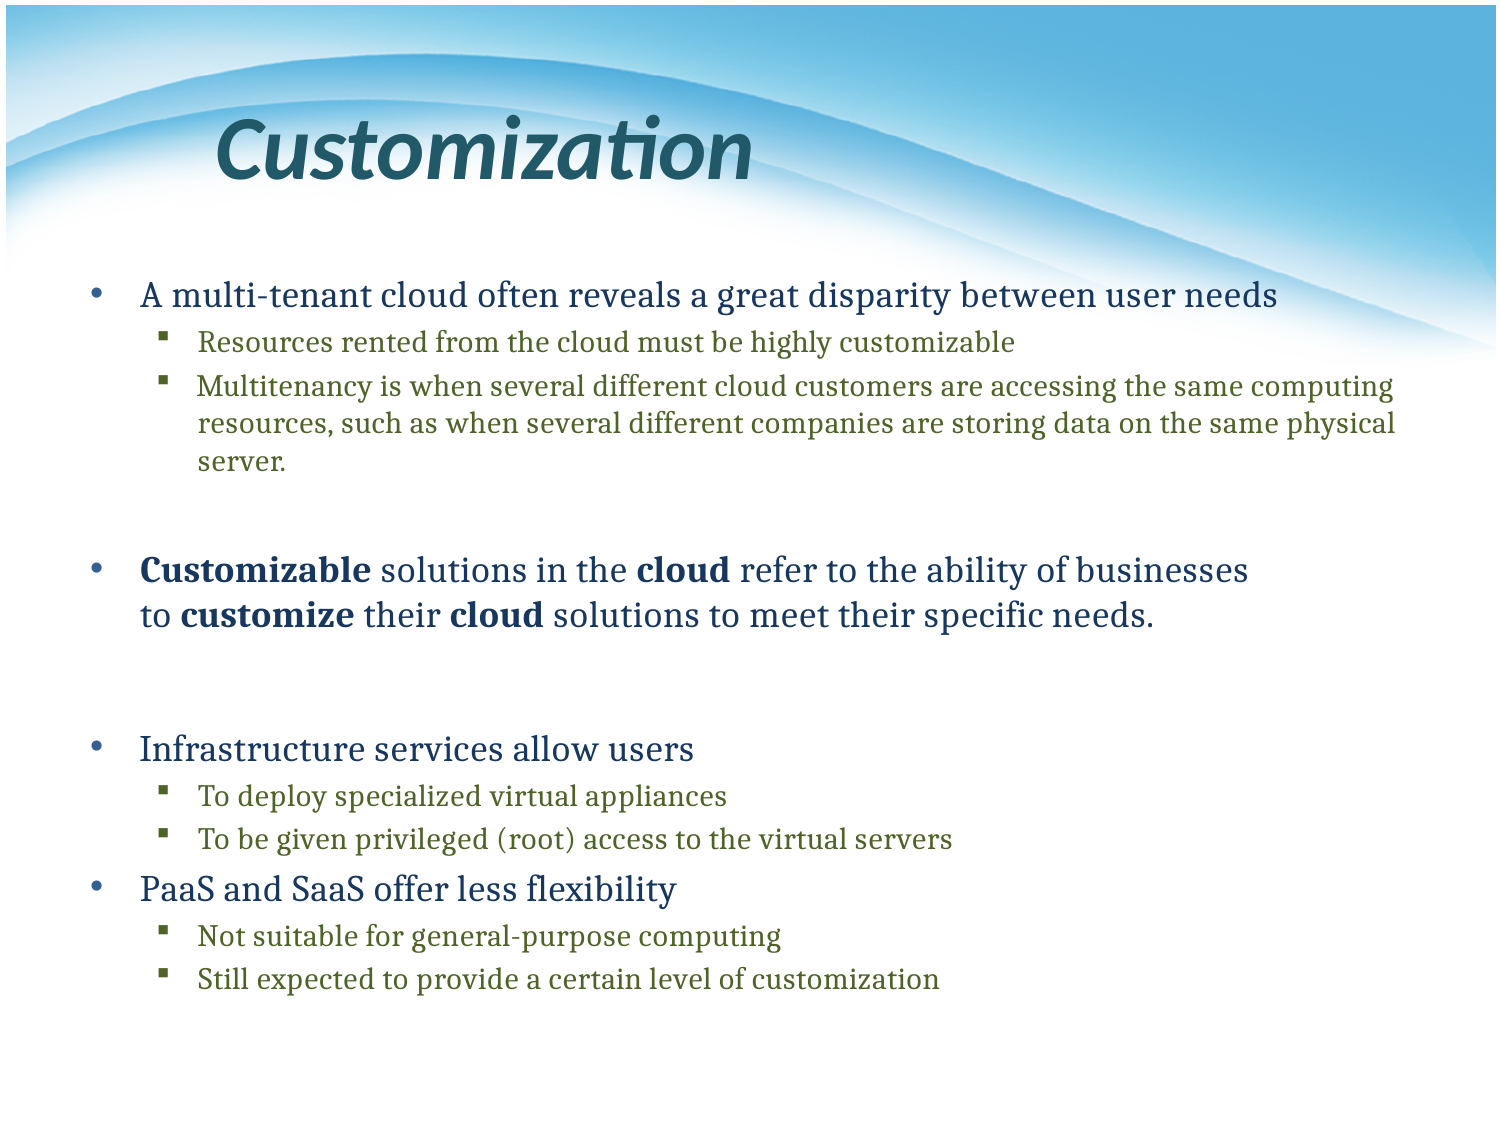

# Customization
A multi-tenant cloud often reveals a great disparity between user needs
Resources rented from the cloud must be highly customizable
Multitenancy is when several different cloud customers are accessing the same computing resources, such as when several different companies are storing data on the same physical server.

Customizable solutions in the cloud refer to the ability of businesses to customize their cloud solutions to meet their specific needs.

Infrastructure services allow users
To deploy specialized virtual appliances
To be given privileged (root) access to the virtual servers
PaaS and SaaS offer less flexibility
Not suitable for general-purpose computing
Still expected to provide a certain level of customization